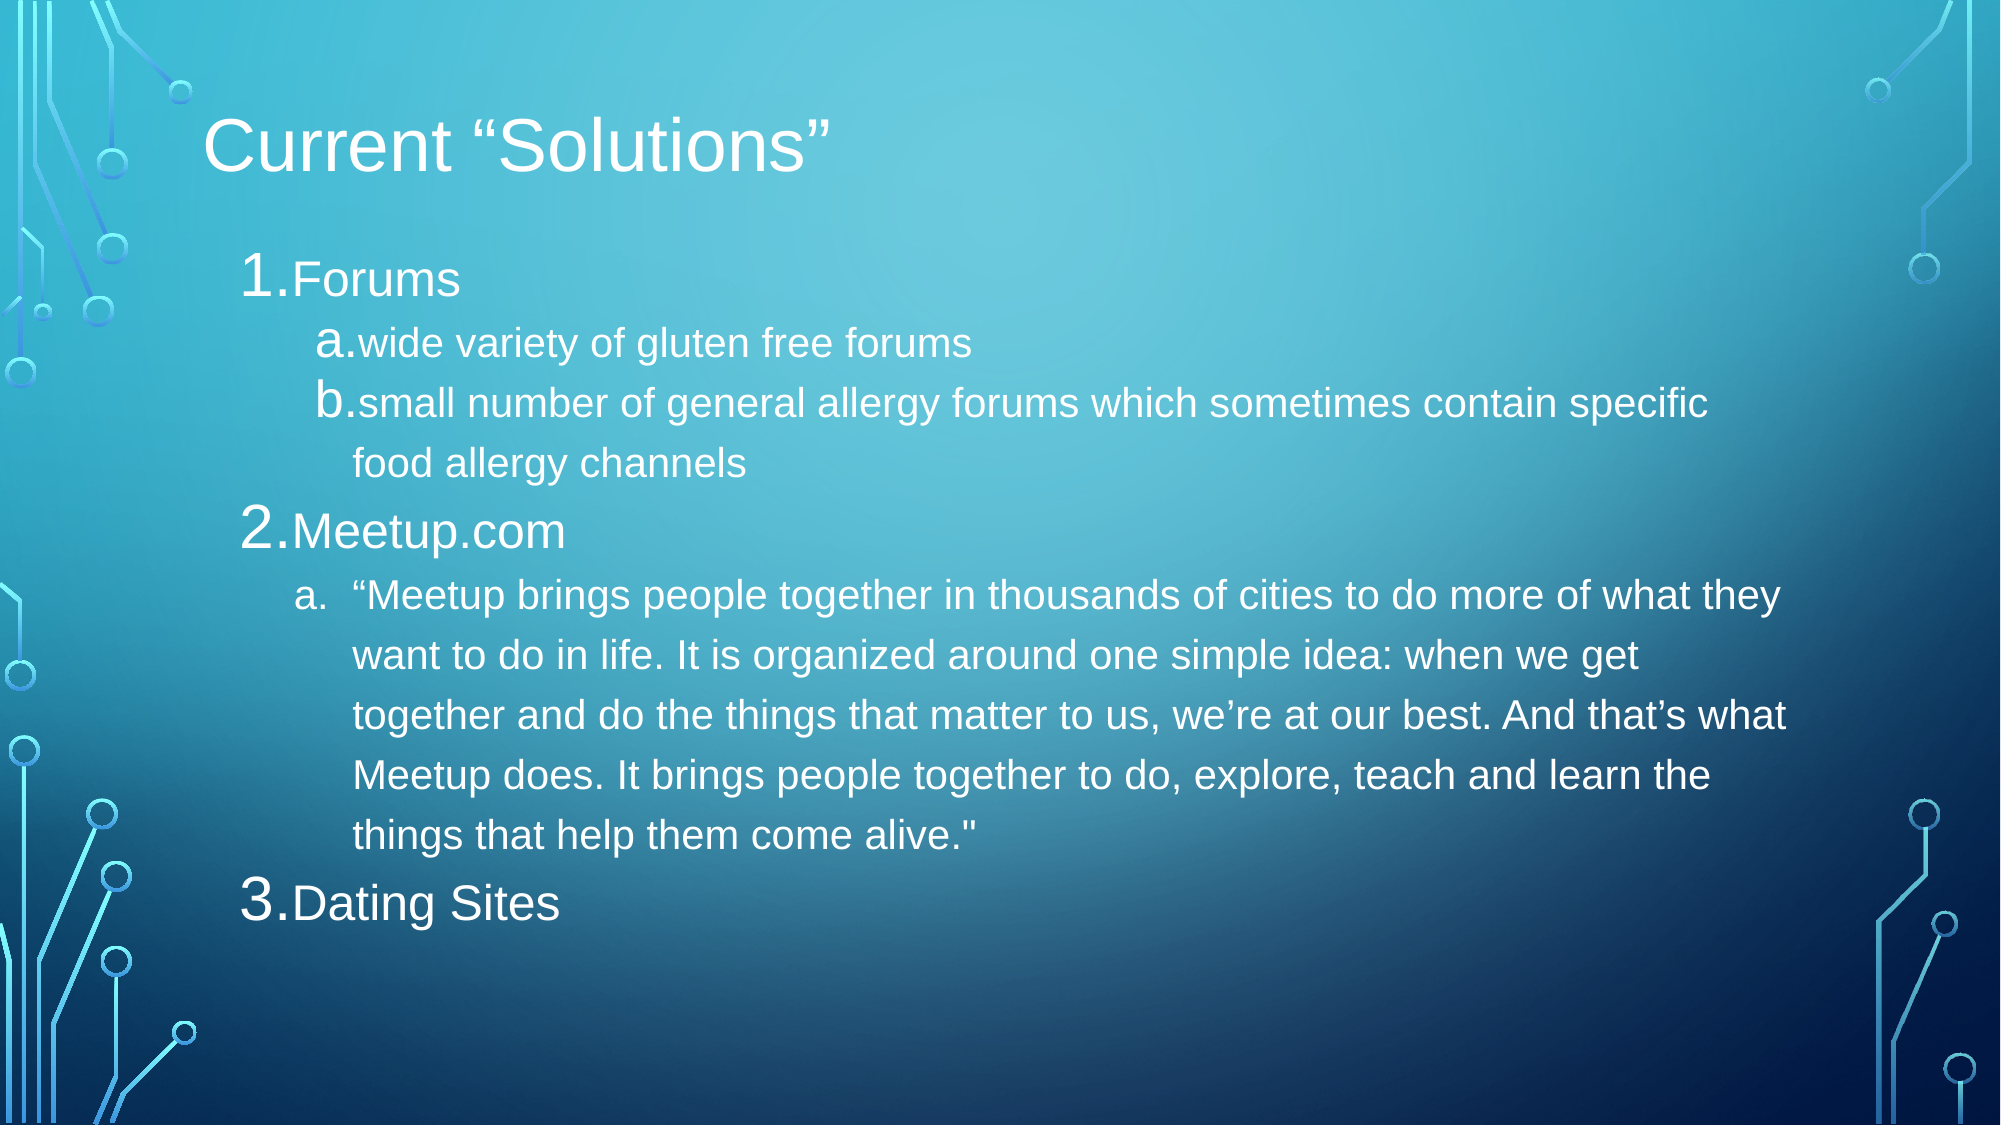

# Current “Solutions”
Forums
wide variety of gluten free forums
small number of general allergy forums which sometimes contain specific food allergy channels
Meetup.com
“Meetup brings people together in thousands of cities to do more of what they want to do in life. It is organized around one simple idea: when we get together and do the things that matter to us, we’re at our best. And that’s what Meetup does. It brings people together to do, explore, teach and learn the things that help them come alive."
Dating Sites